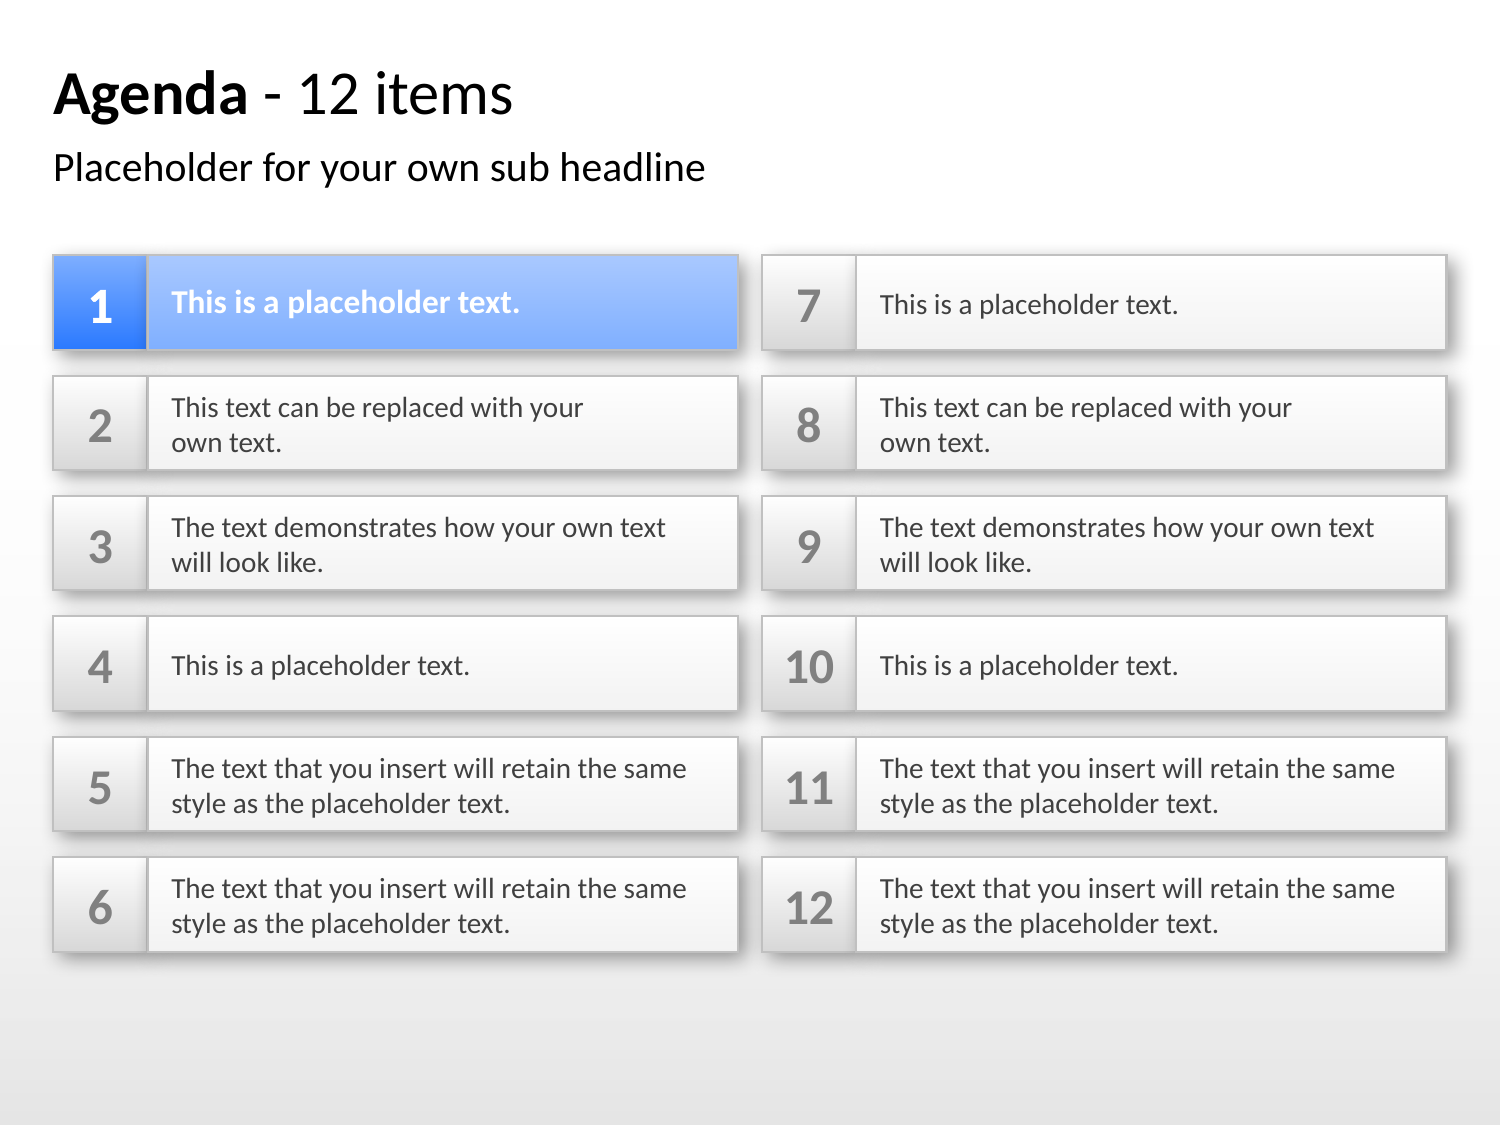

# Agenda - 12 items
Placeholder for your own sub headline
1
This is a placeholder text.
7
This is a placeholder text.
2
This text can be replaced with your
own text.
8
This text can be replaced with your
own text.
3
The text demonstrates how your own text will look like.
9
The text demonstrates how your own text will look like.
4
This is a placeholder text.
10
This is a placeholder text.
5
The text that you insert will retain the same style as the placeholder text.
11
The text that you insert will retain the same style as the placeholder text.
6
The text that you insert will retain the same style as the placeholder text.
12
The text that you insert will retain the same style as the placeholder text.